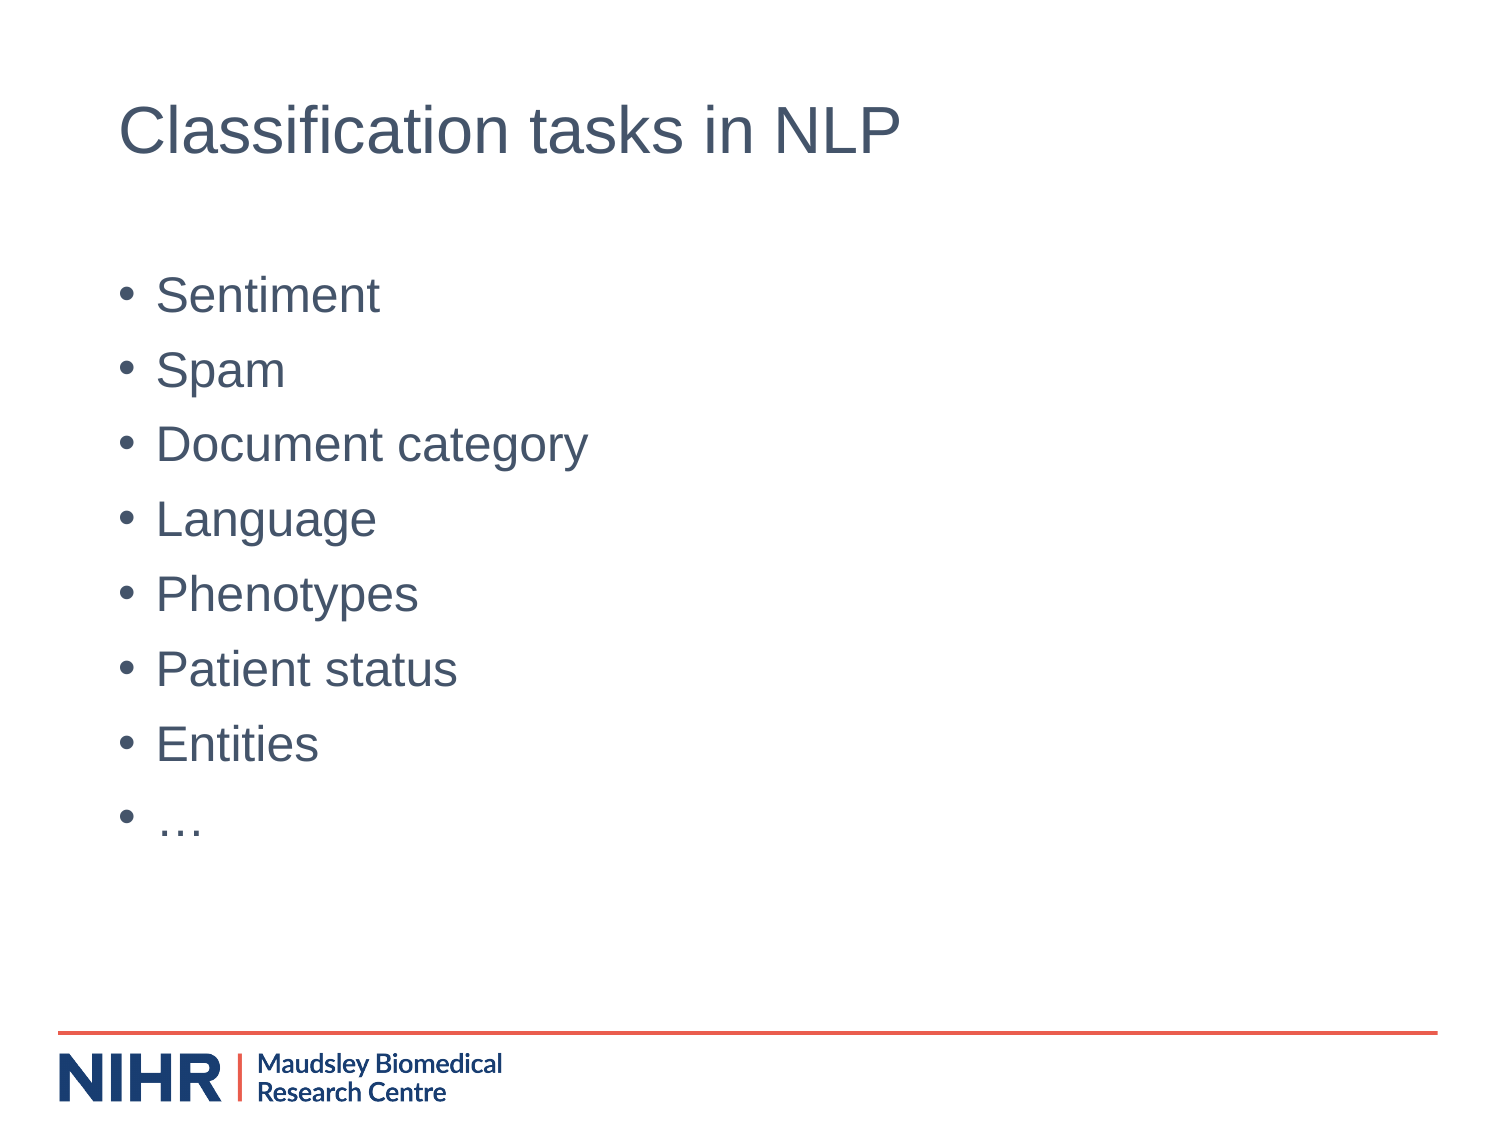

# Classification tasks in NLP
Sentiment
Spam
Document category
Language
Phenotypes
Patient status
Entities
…